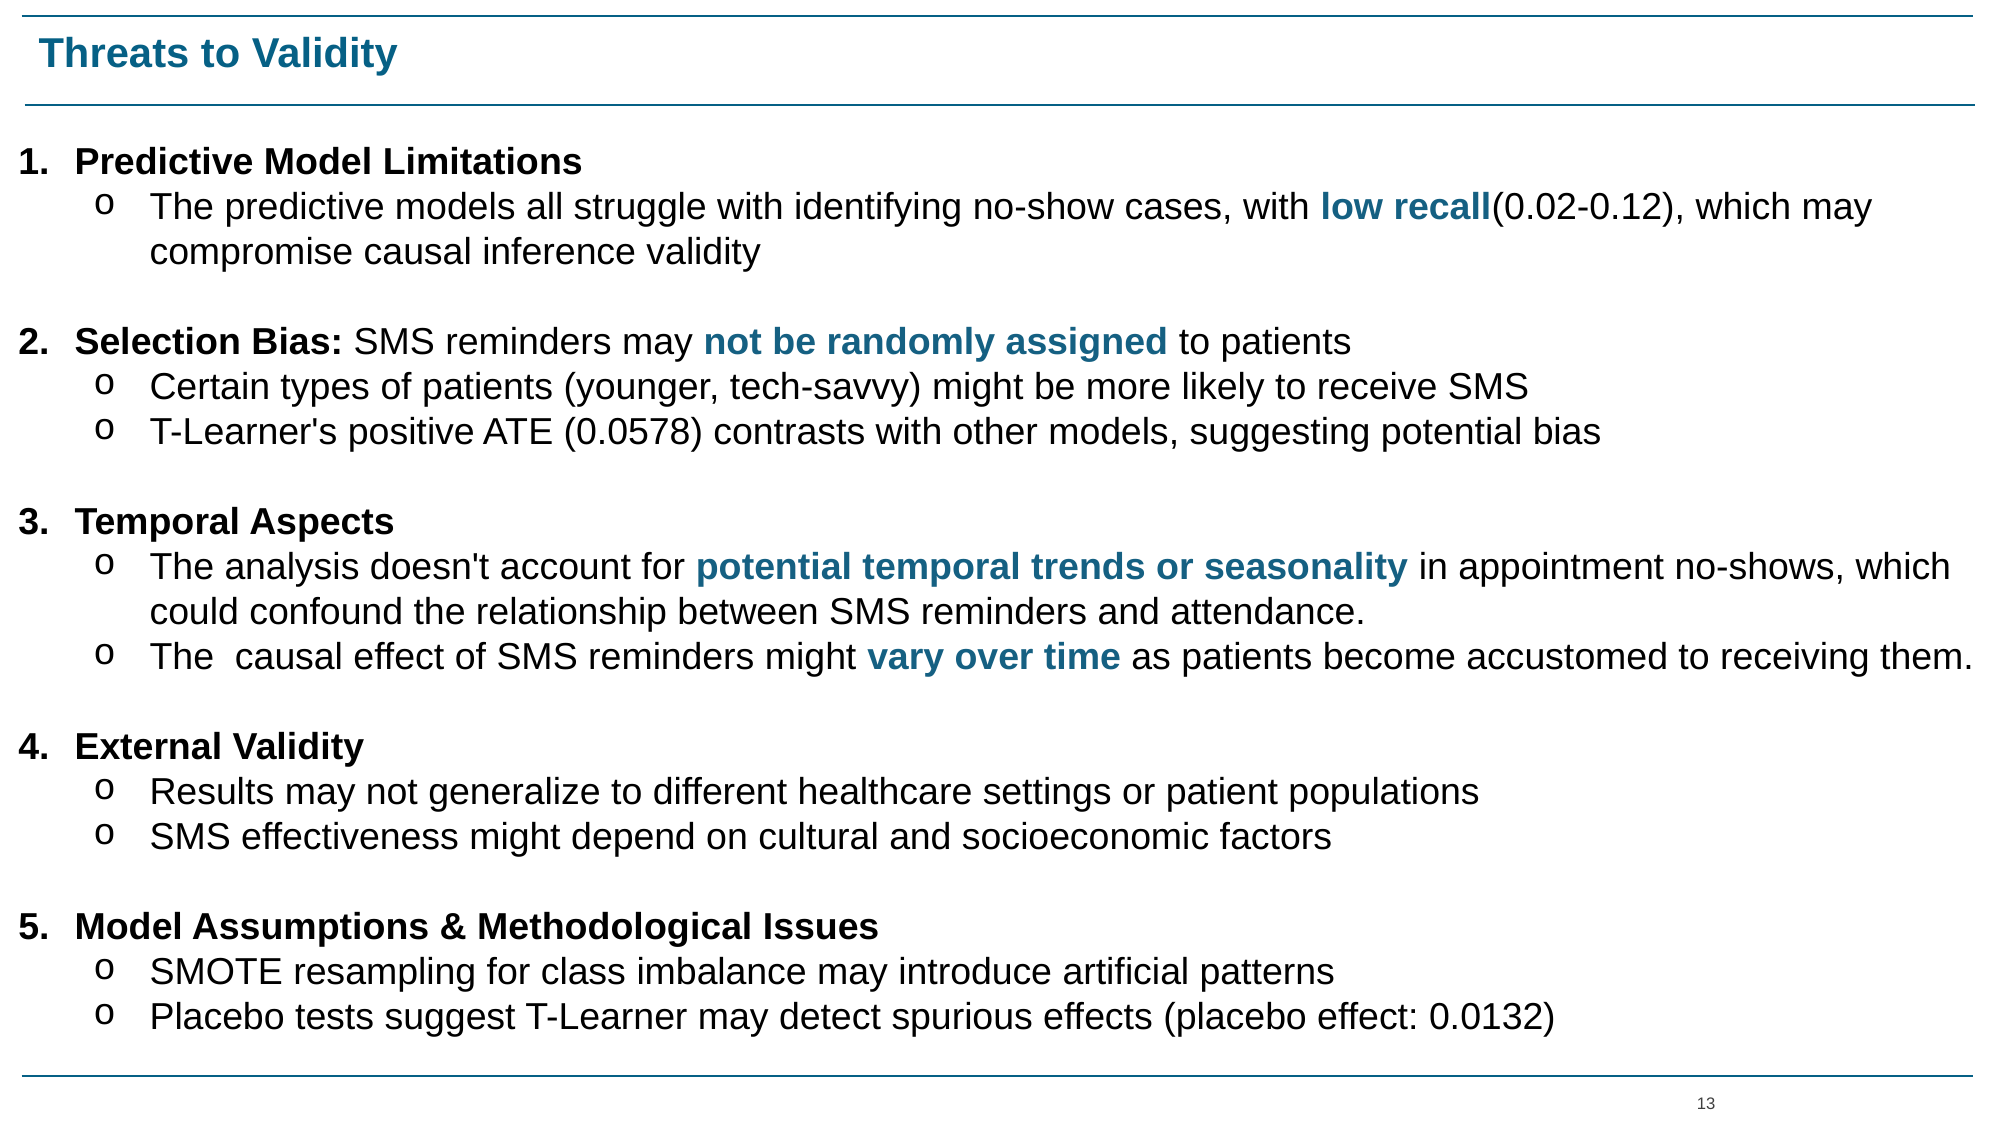

Threats to Validity

Predictive Model Limitations
The predictive models all struggle with identifying no-show cases, with low recall(0.02-0.12), which may compromise causal inference validity

Selection Bias: SMS reminders may not be randomly assigned to patients
Certain types of patients (younger, tech-savvy) might be more likely to receive SMS
T-Learner's positive ATE (0.0578) contrasts with other models, suggesting potential bias

Temporal Aspects
The analysis doesn't account for potential temporal trends or seasonality in appointment no-shows, which could confound the relationship between SMS reminders and attendance.
The  causal effect of SMS reminders might vary over time as patients become accustomed to receiving them.

External Validity
Results may not generalize to different healthcare settings or patient populations
SMS effectiveness might depend on cultural and socioeconomic factors

Model Assumptions & Methodological Issues
SMOTE resampling for class imbalance may introduce artificial patterns
Placebo tests suggest T-Learner may detect spurious effects (placebo effect: 0.0132)

13